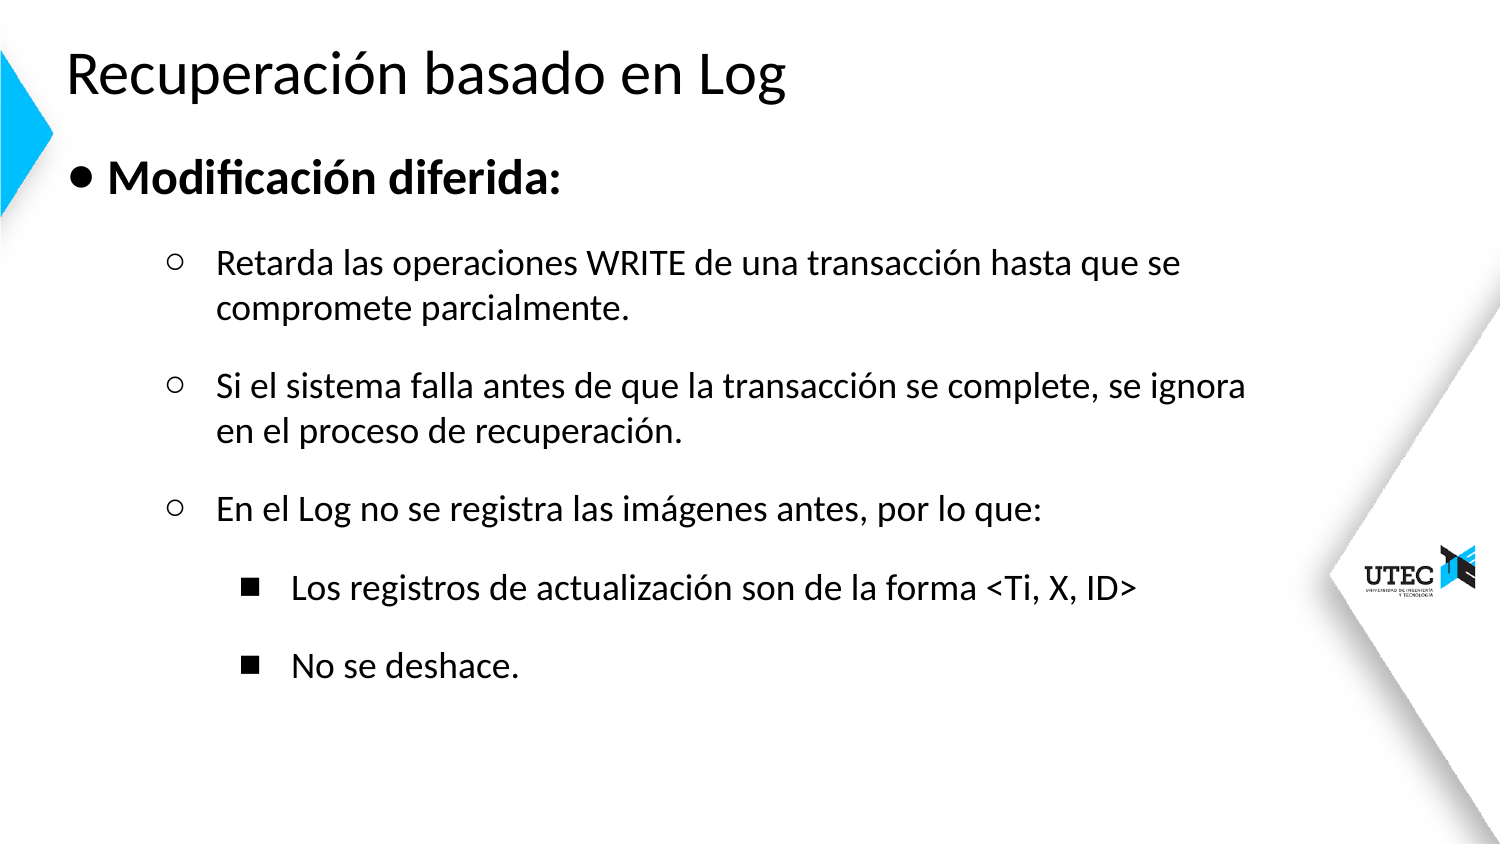

# Recuperación basado en Log
Modificación diferida:
Retarda las operaciones WRITE de una transacción hasta que se compromete parcialmente.
Si el sistema falla antes de que la transacción se complete, se ignora en el proceso de recuperación.
En el Log no se registra las imágenes antes, por lo que:
Los registros de actualización son de la forma <Ti, X, ID>
No se deshace.